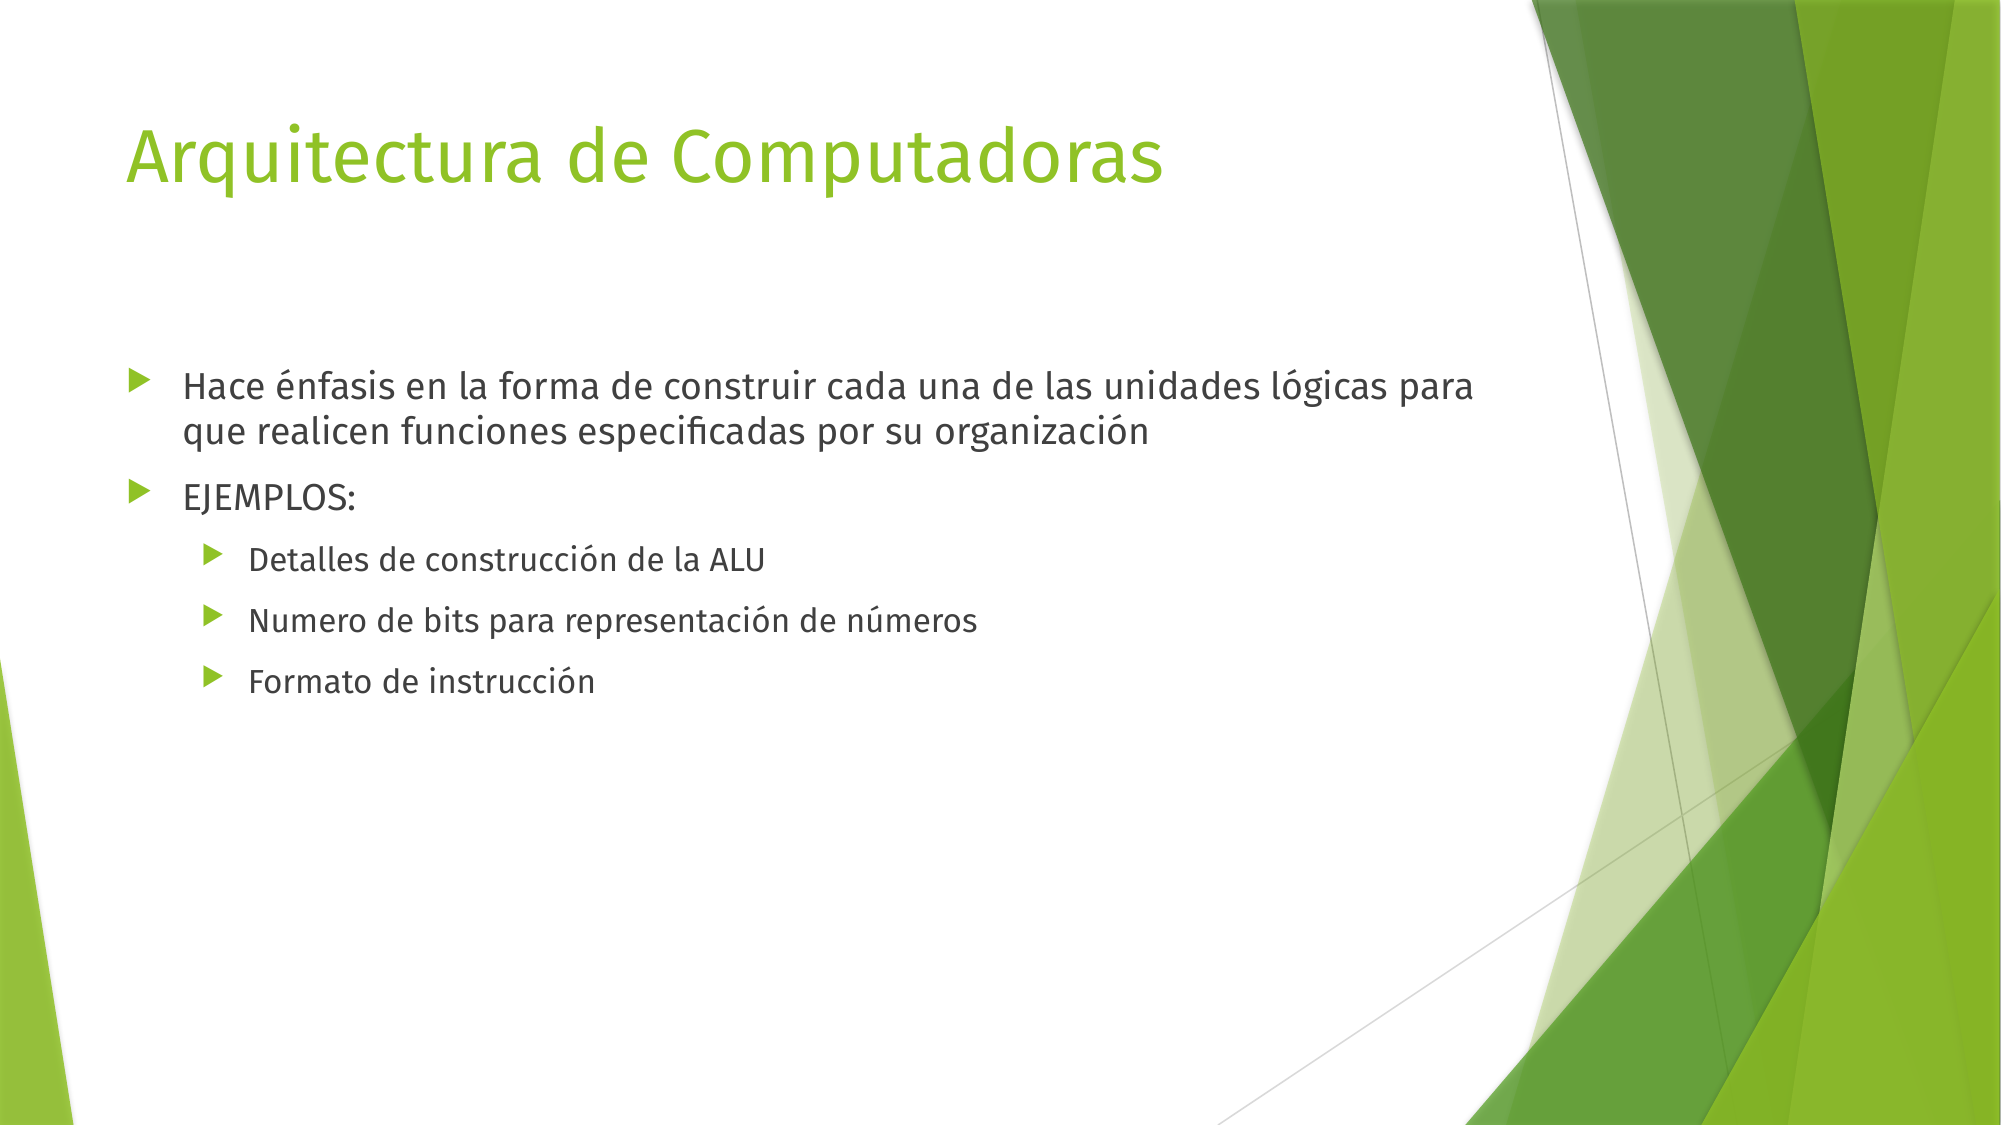

# Arquitectura de Computadoras
Hace énfasis en la forma de construir cada una de las unidades lógicas para que realicen funciones especificadas por su organización
EJEMPLOS:
Detalles de construcción de la ALU
Numero de bits para representación de números
Formato de instrucción